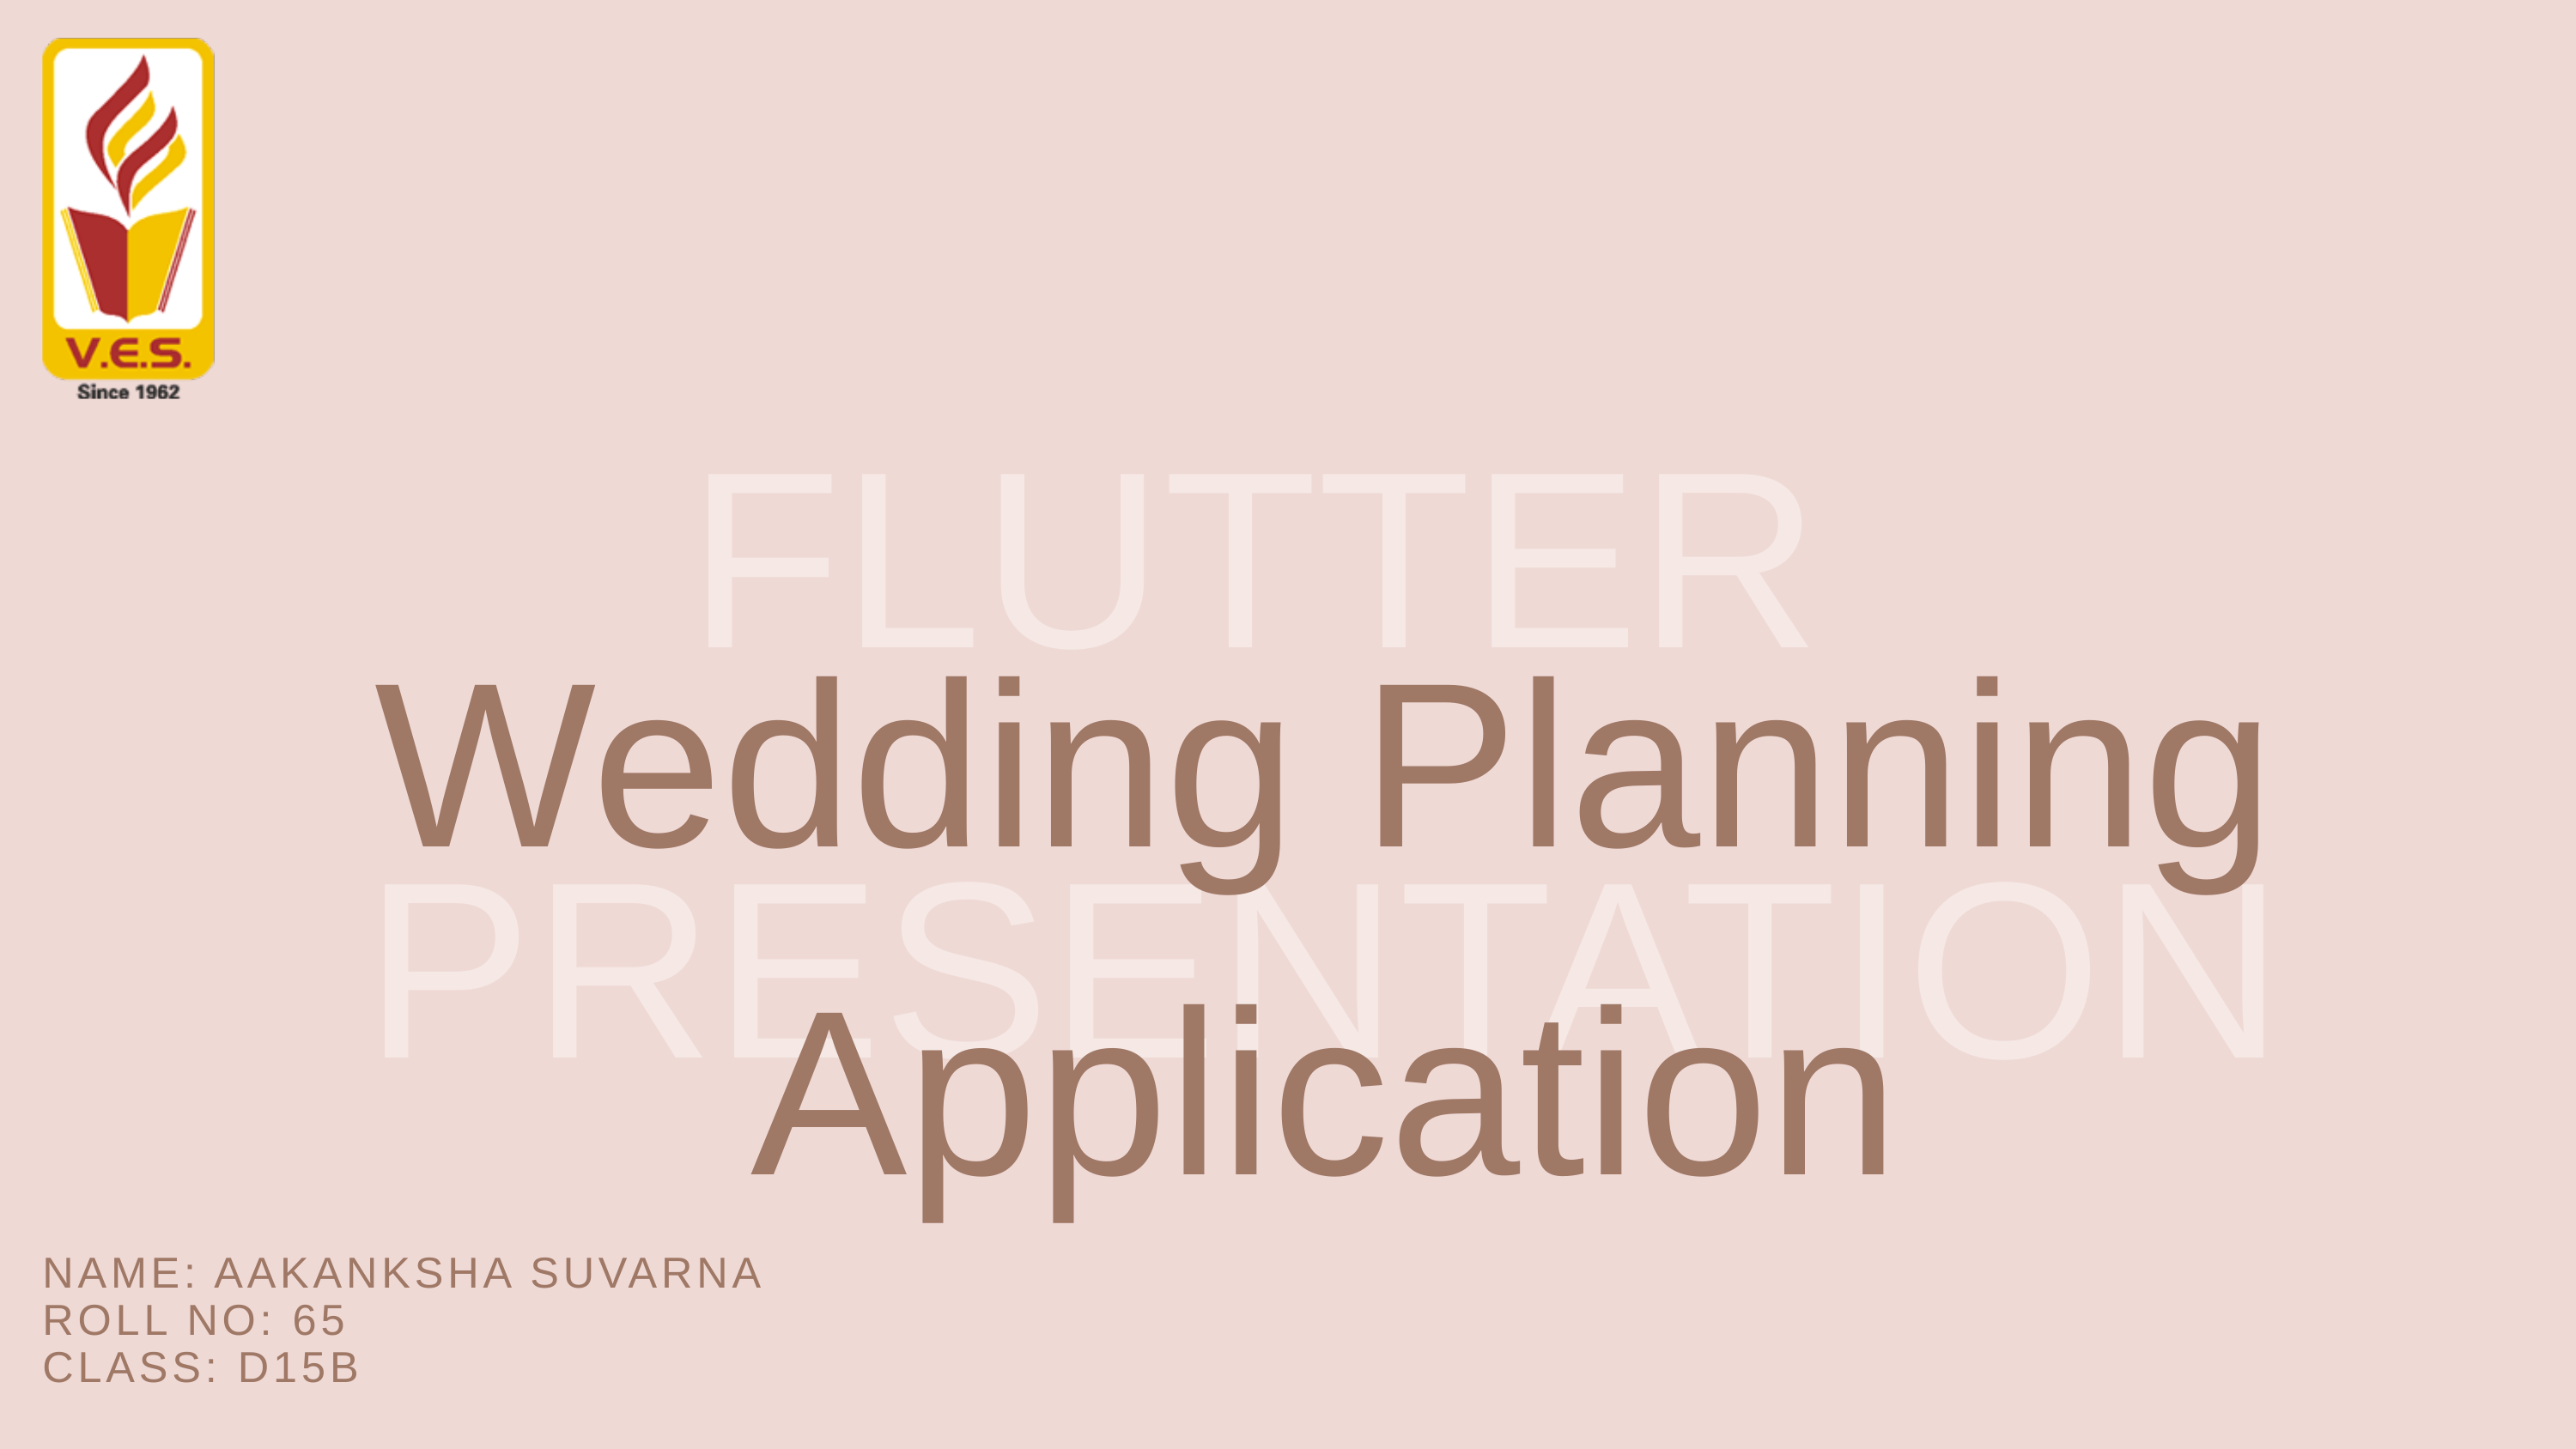

FLUTTER
PRESENTATION
Wedding Planning Application
NAME: AAKANKSHA SUVARNA
ROLL NO: 65
CLASS: D15B